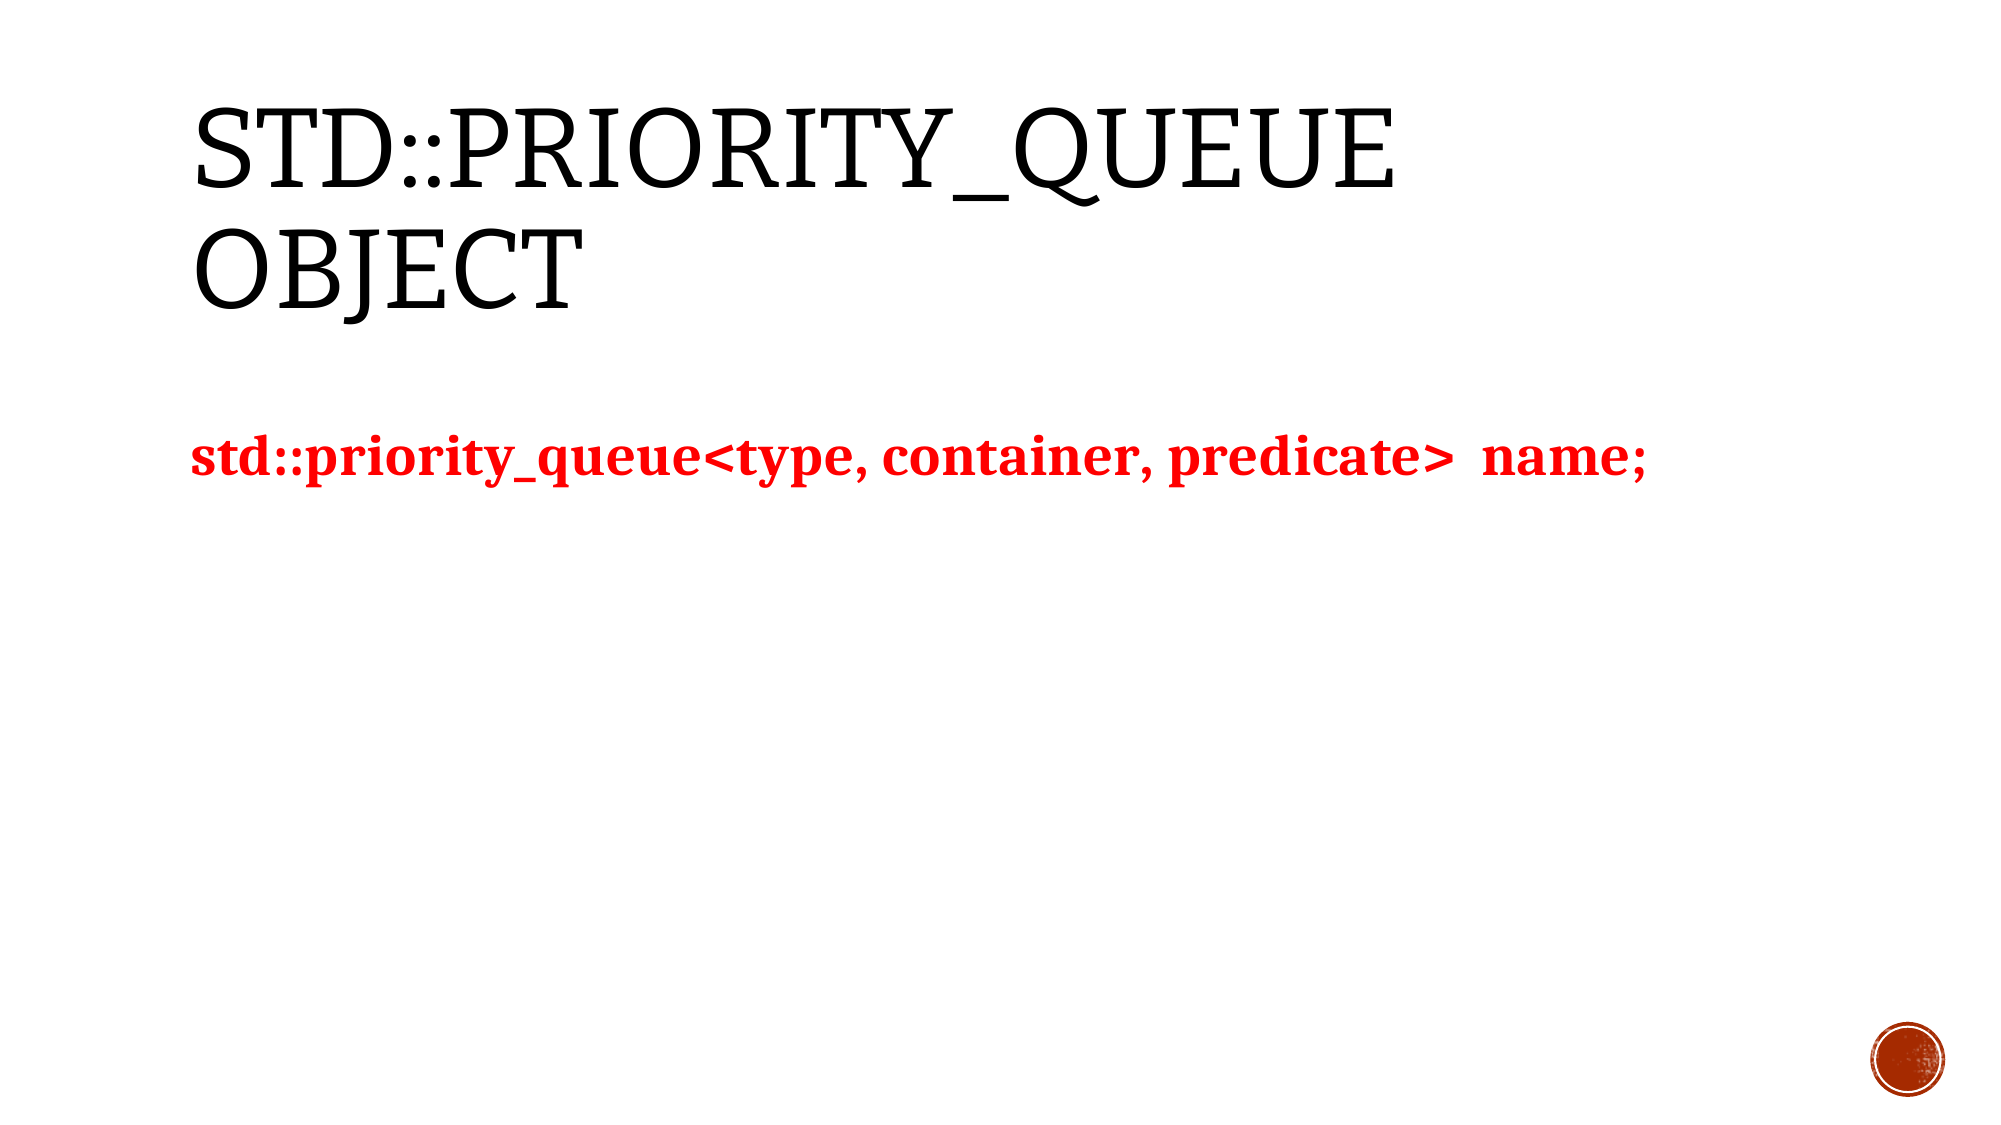

# std::priority_queue  object

std::priority_queue<type, container, predicate>  name;